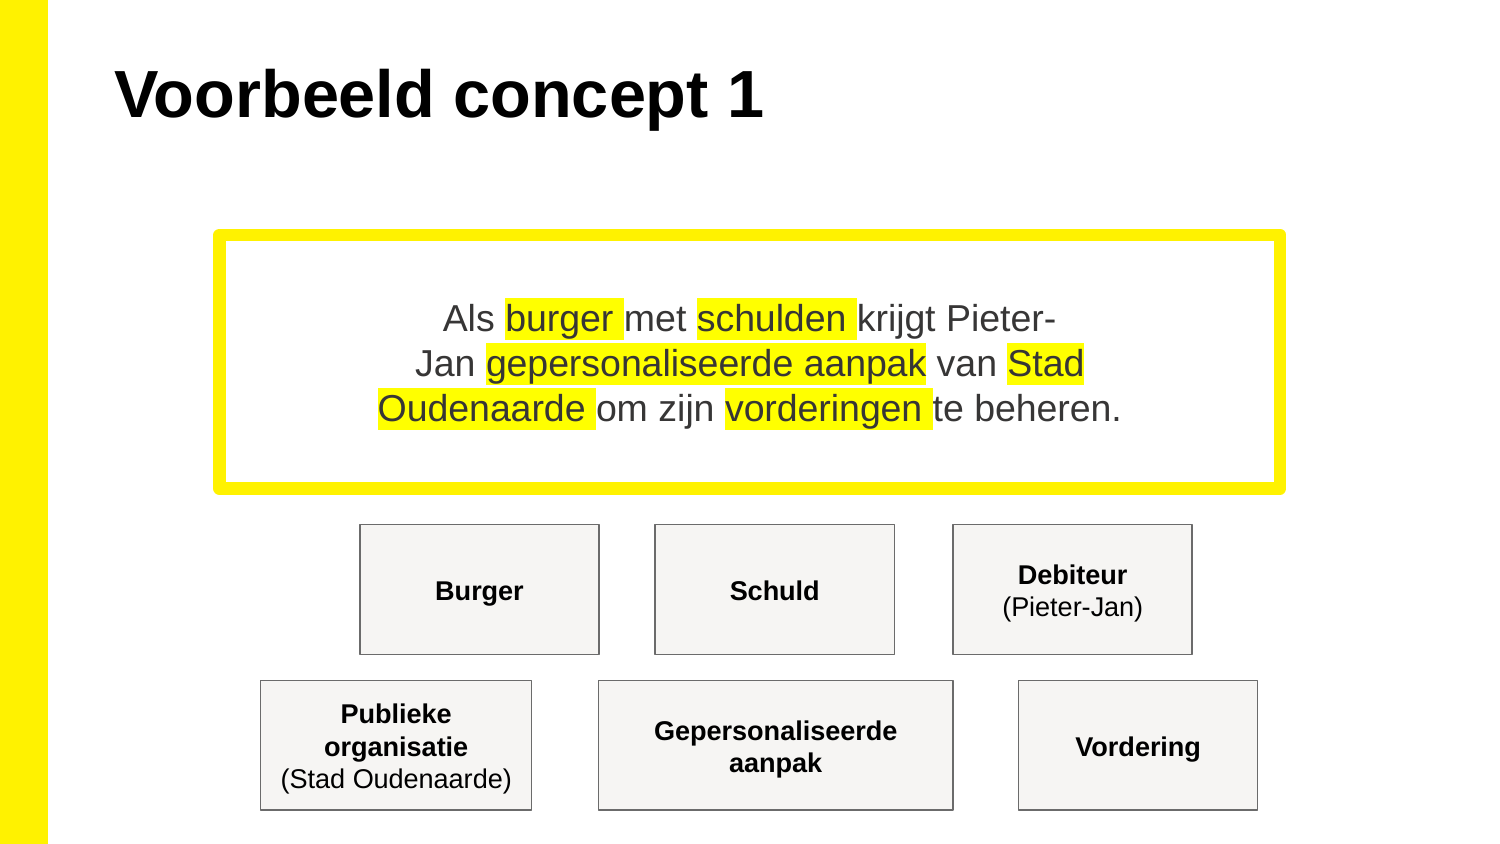

Voorbeeld concept 1
Als burger met schulden krijgt Pieter-Jan gepersonaliseerde aanpak van Stad Oudenaarde om zijn vorderingen te beheren.
Debiteur
(Pieter-Jan)
Schuld
Burger
Vordering
Gepersonaliseerde aanpak
Publieke organisatie
(Stad Oudenaarde)